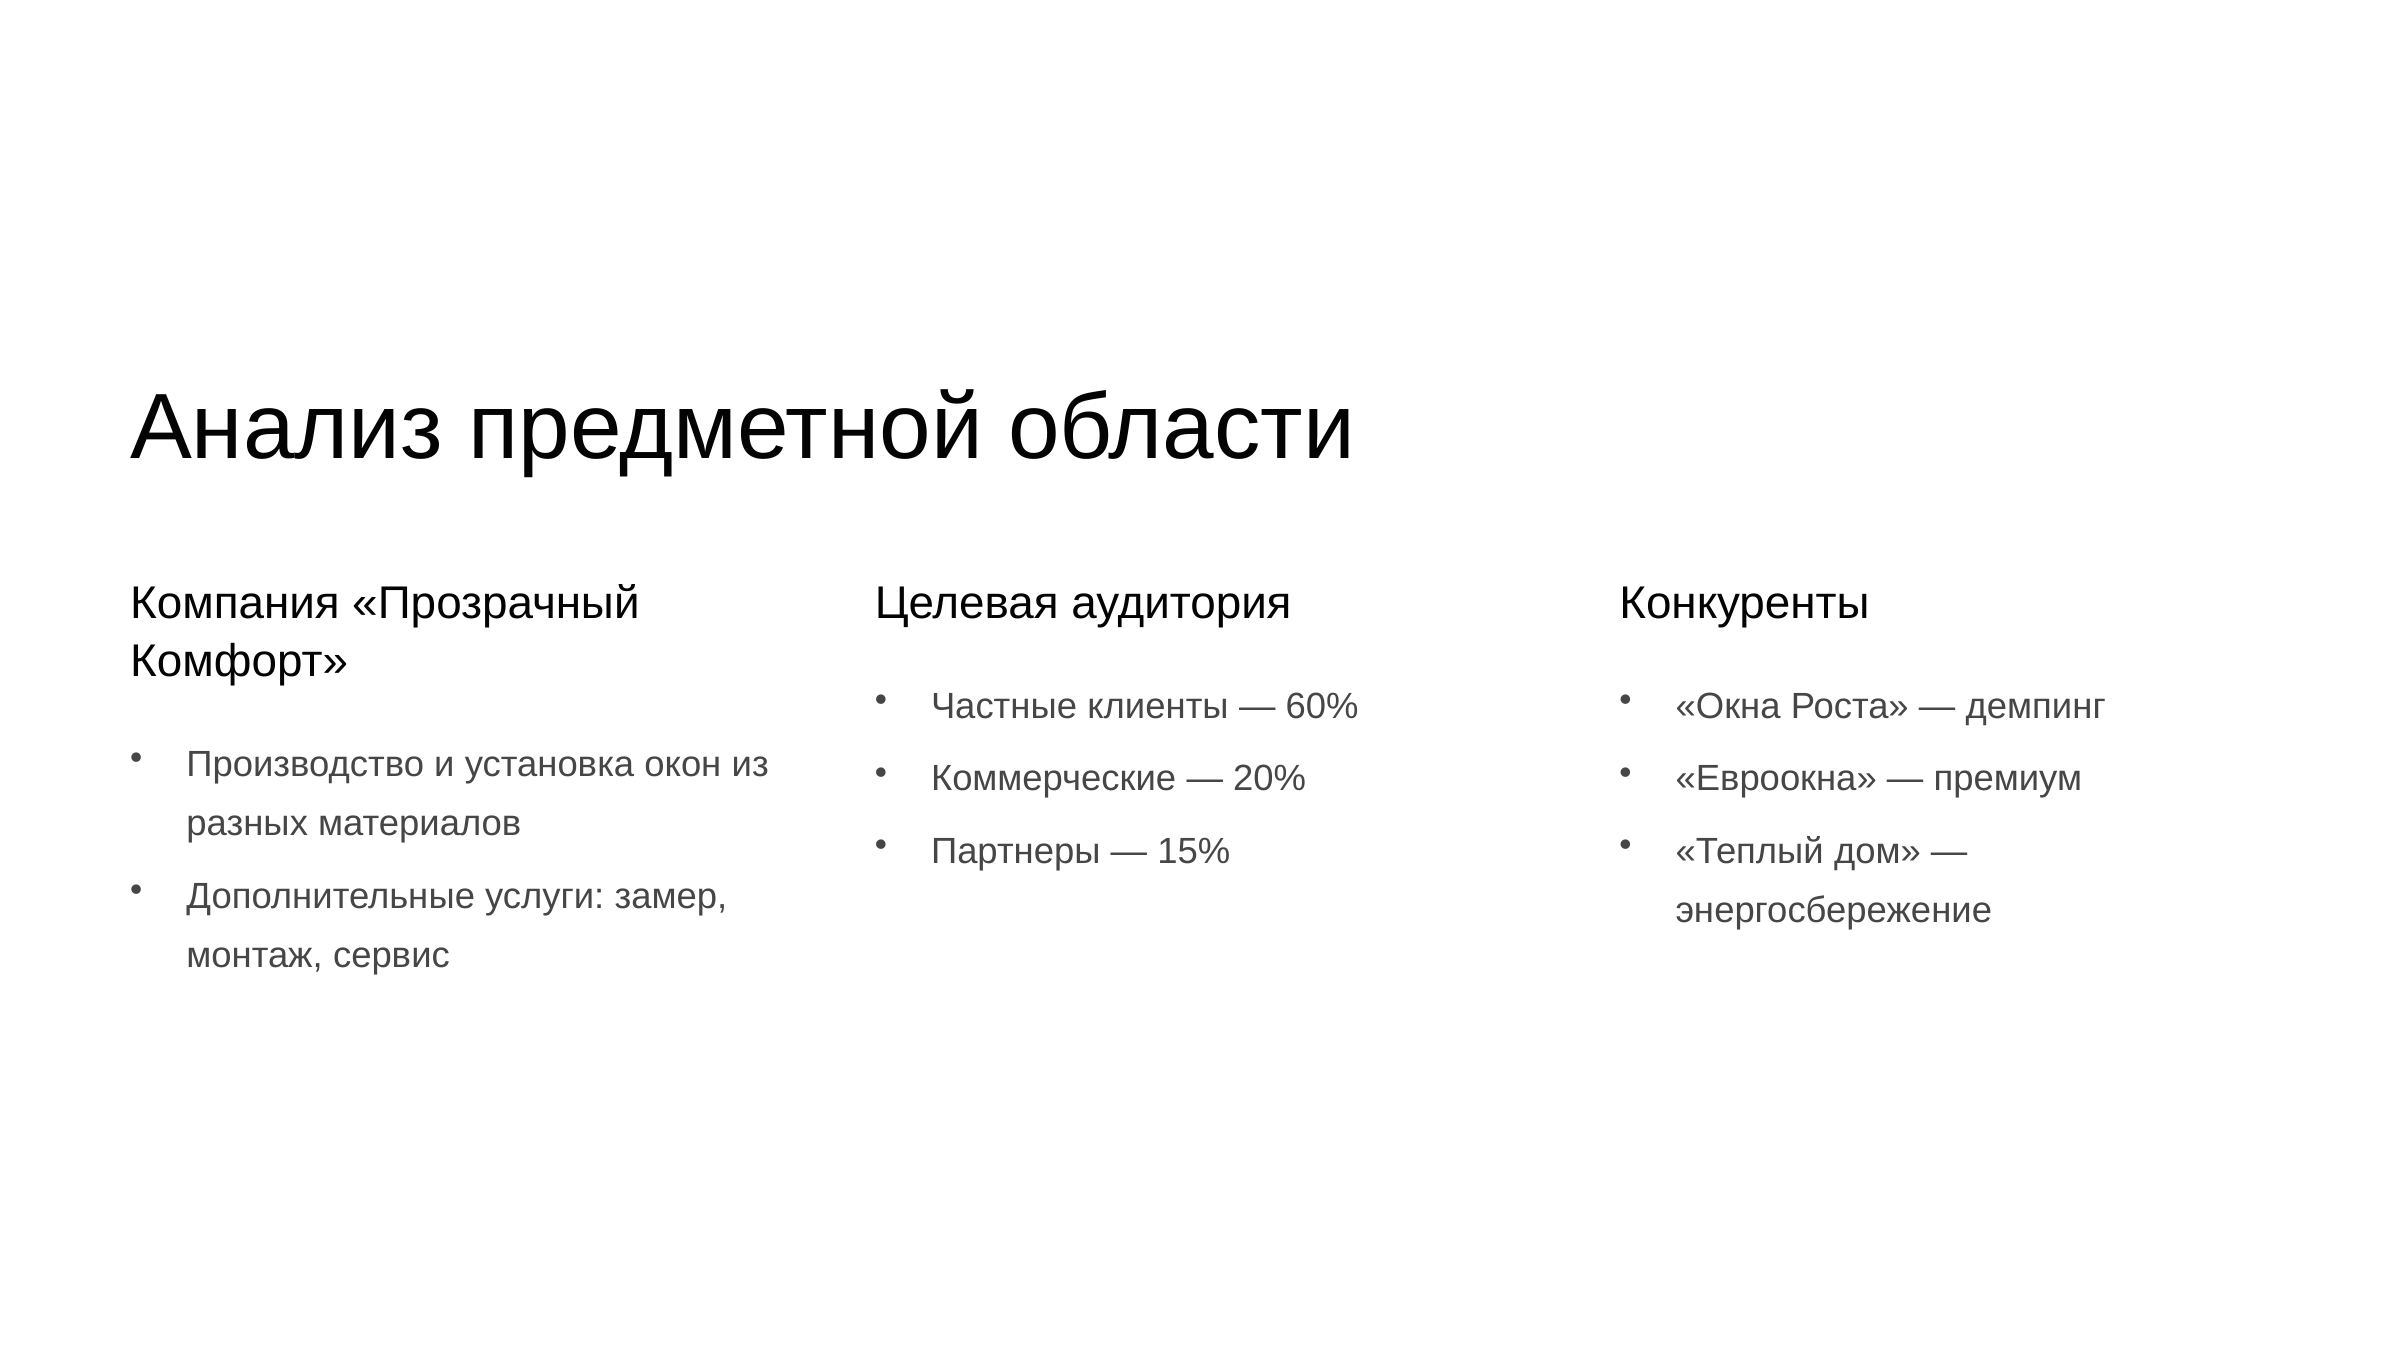

Анализ предметной области
Компания «Прозрачный Комфорт»
Целевая аудитория
Конкуренты
Частные клиенты — 60%
«Окна Роста» — демпинг
Производство и установка окон из разных материалов
Коммерческие — 20%
«Евроокна» — премиум
Партнеры — 15%
«Теплый дом» — энергосбережение
Дополнительные услуги: замер, монтаж, сервис